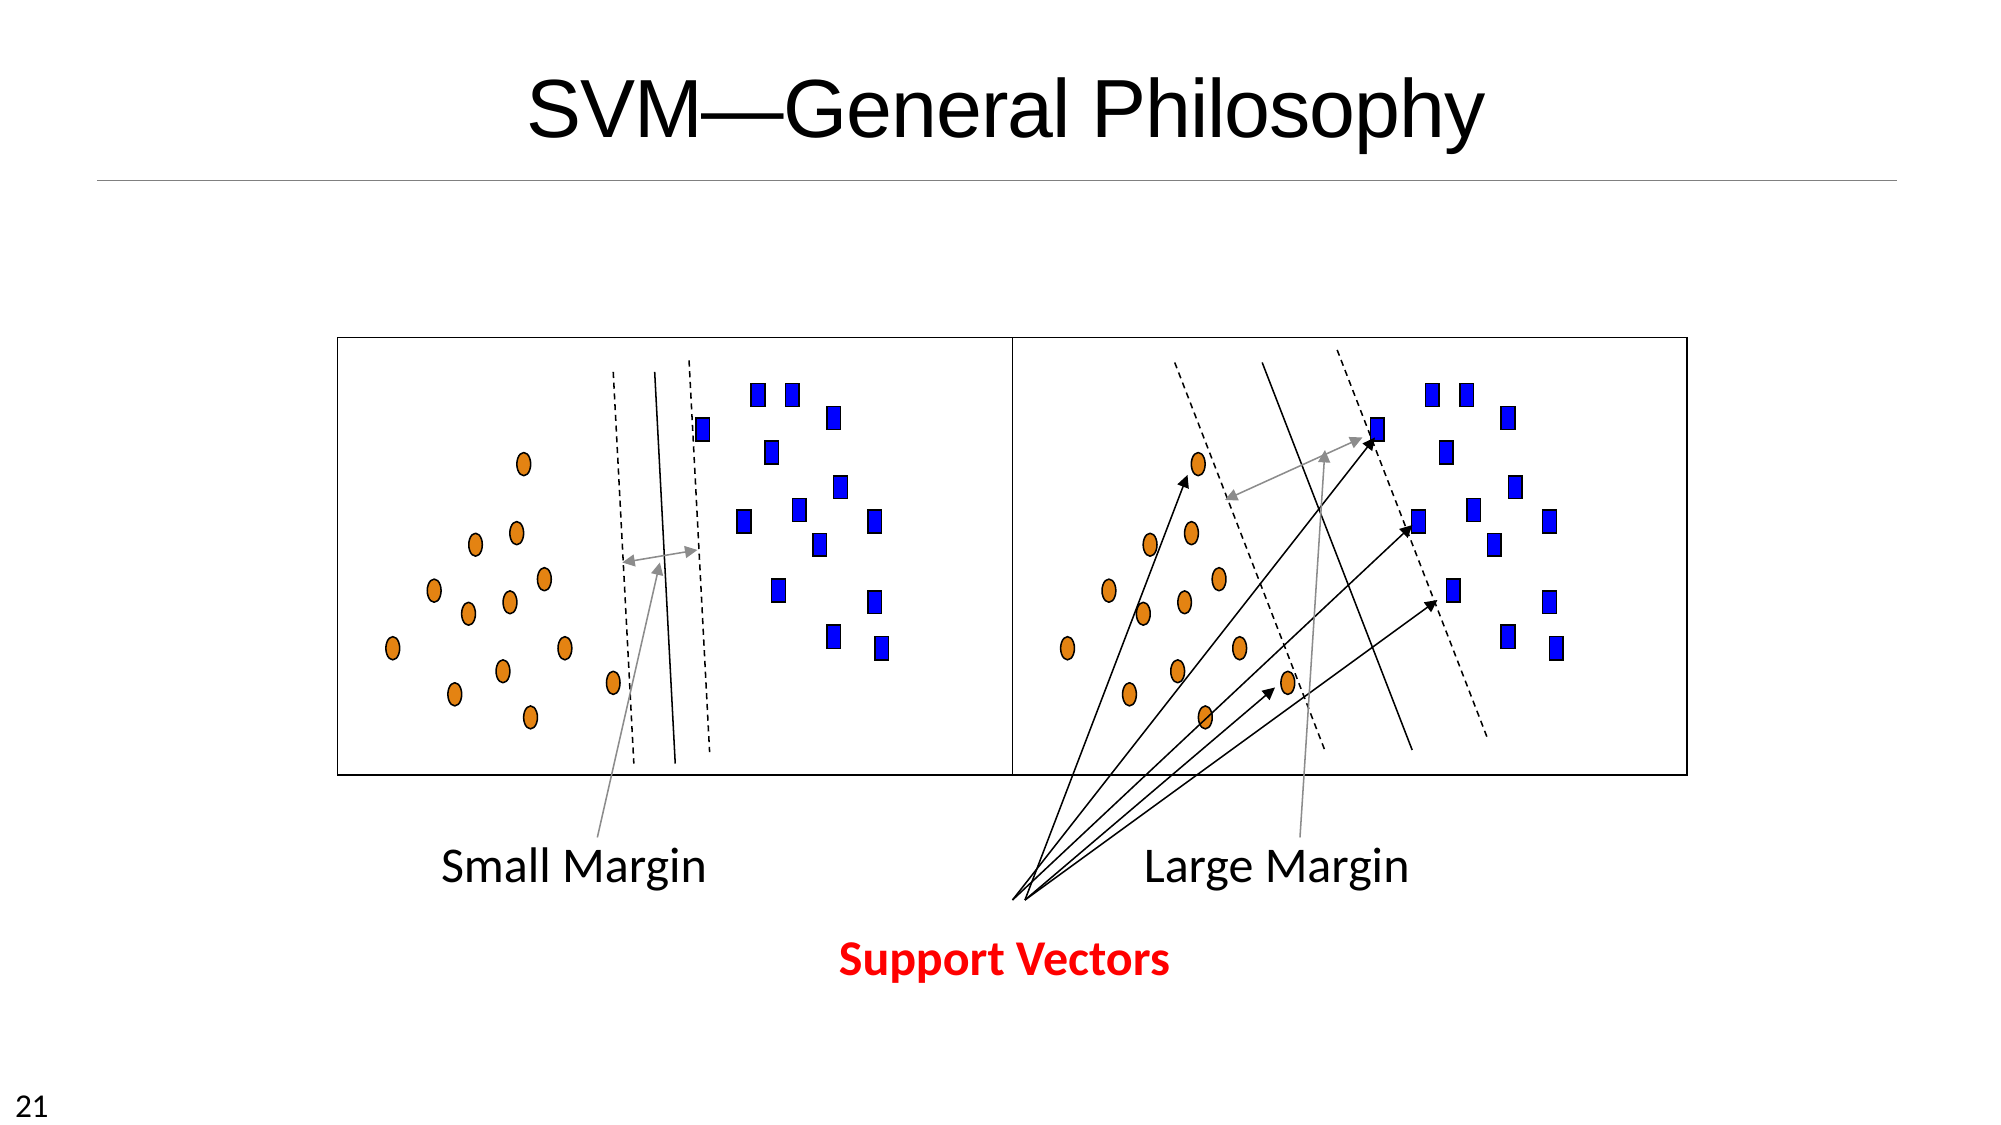

# SVM—General Philosophy

Support Vectors

Large Margin

Small Margin